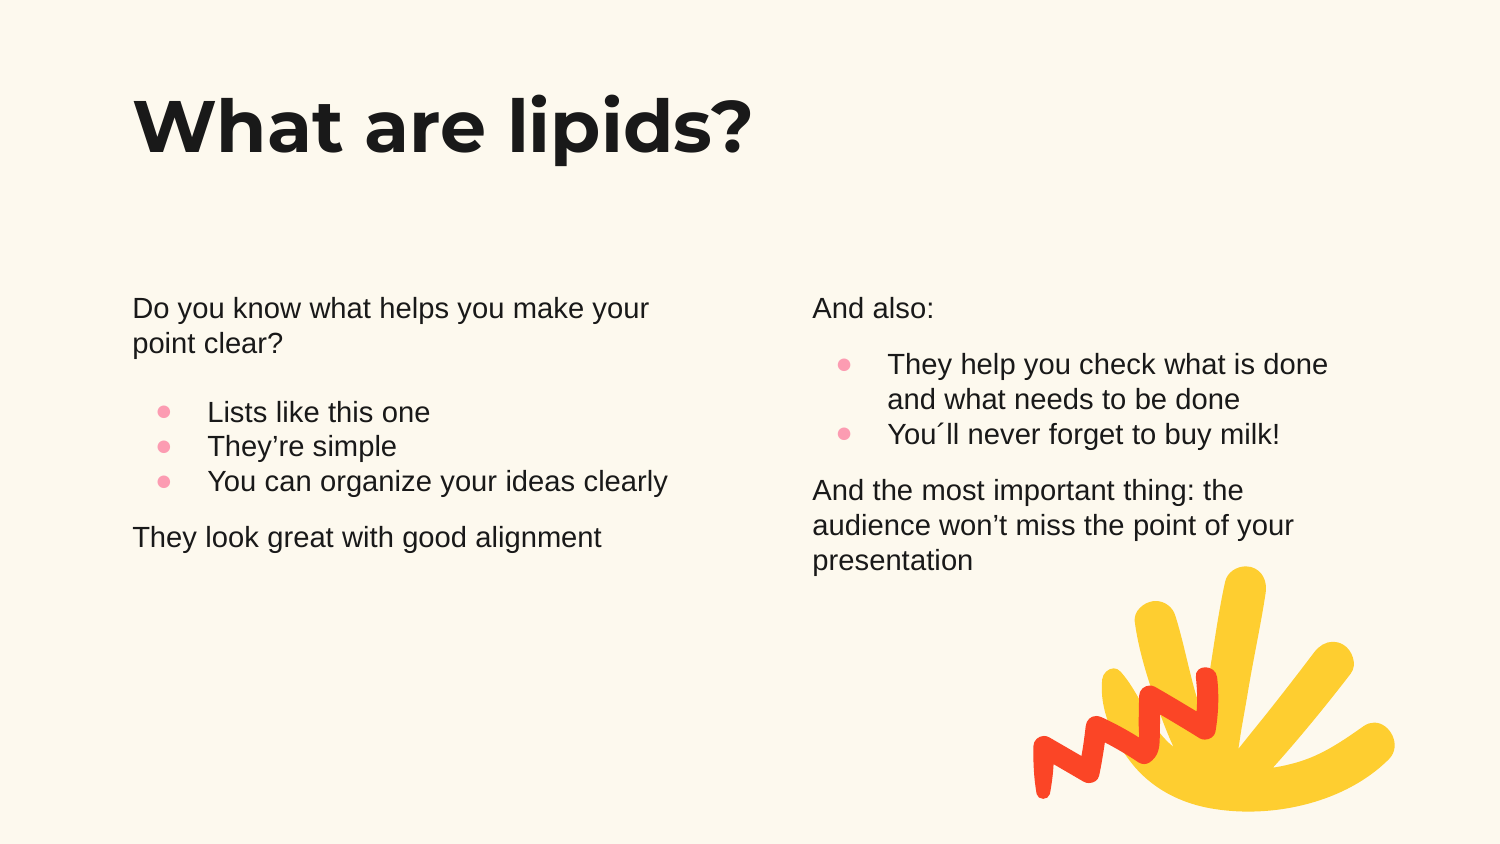

# What are lipids?
Do you know what helps you make your point clear?
Lists like this one
They’re simple
You can organize your ideas clearly
They look great with good alignment
And also:
They help you check what is done and what needs to be done
You´ll never forget to buy milk!
And the most important thing: the audience won’t miss the point of your presentation